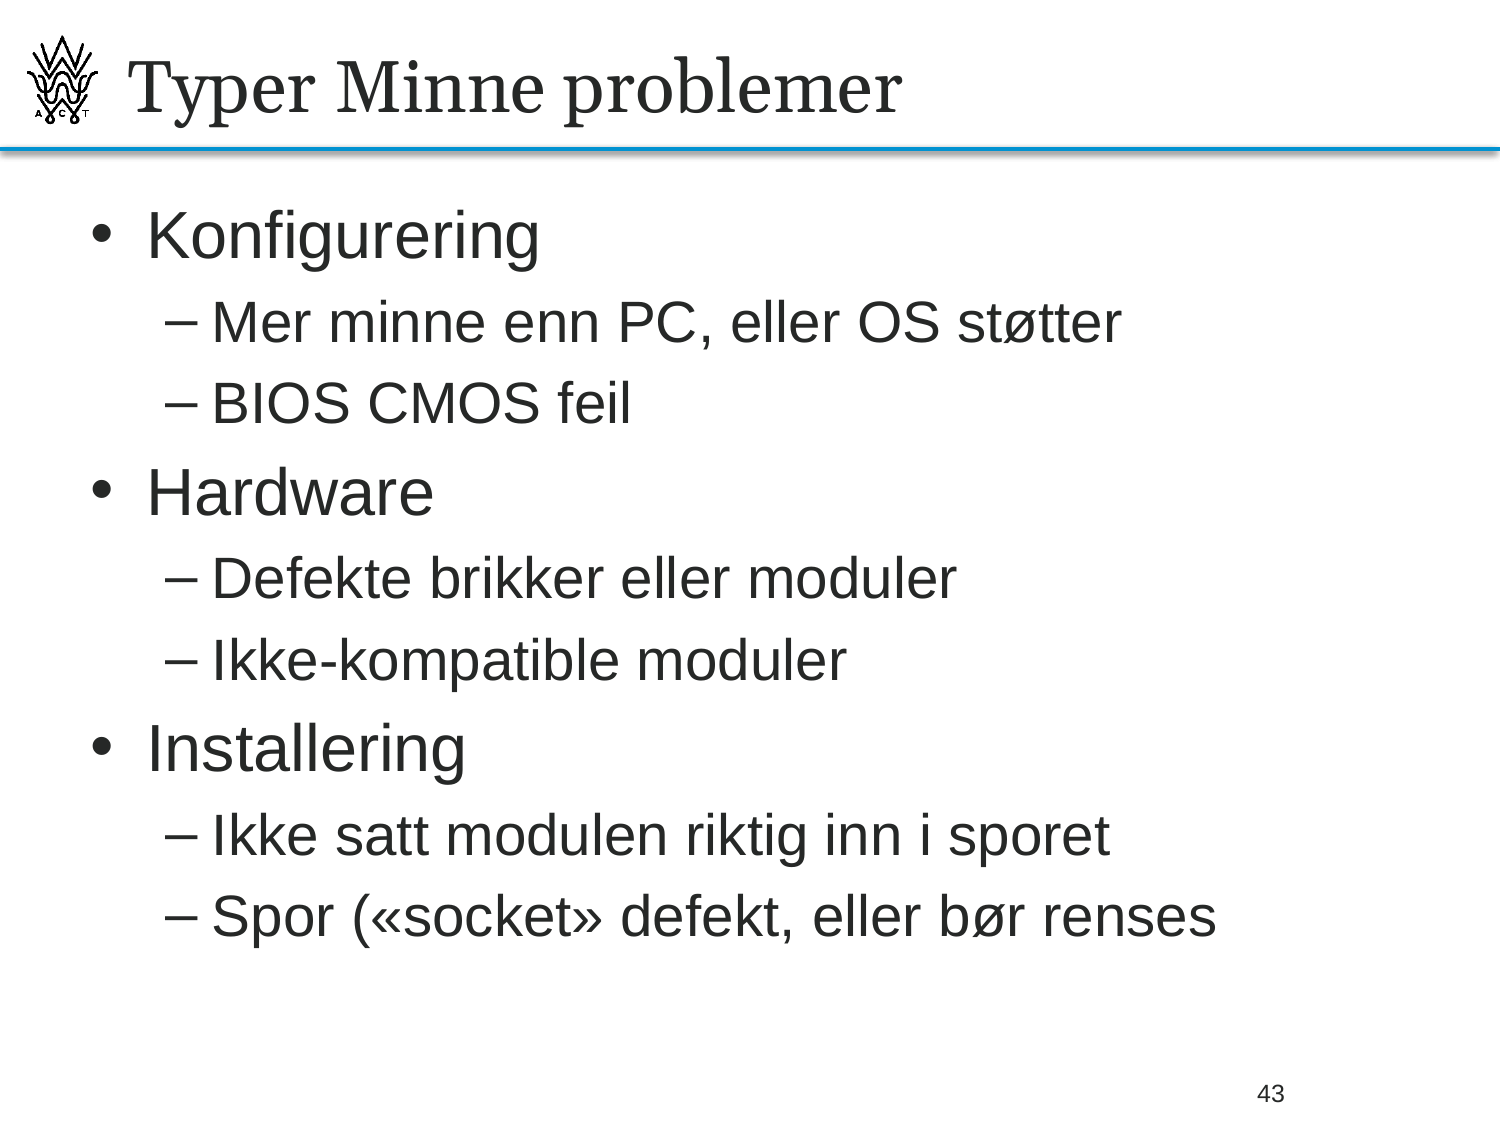

# Typer Minne problemer
Konfigurering
Mer minne enn PC, eller OS støtter
BIOS CMOS feil
Hardware
Defekte brikker eller moduler
Ikke-kompatible moduler
Installering
Ikke satt modulen riktig inn i sporet
Spor («socket» defekt, eller bør renses
26.09.2013
Bjørn O. Listog -- blistog@nith.no
43